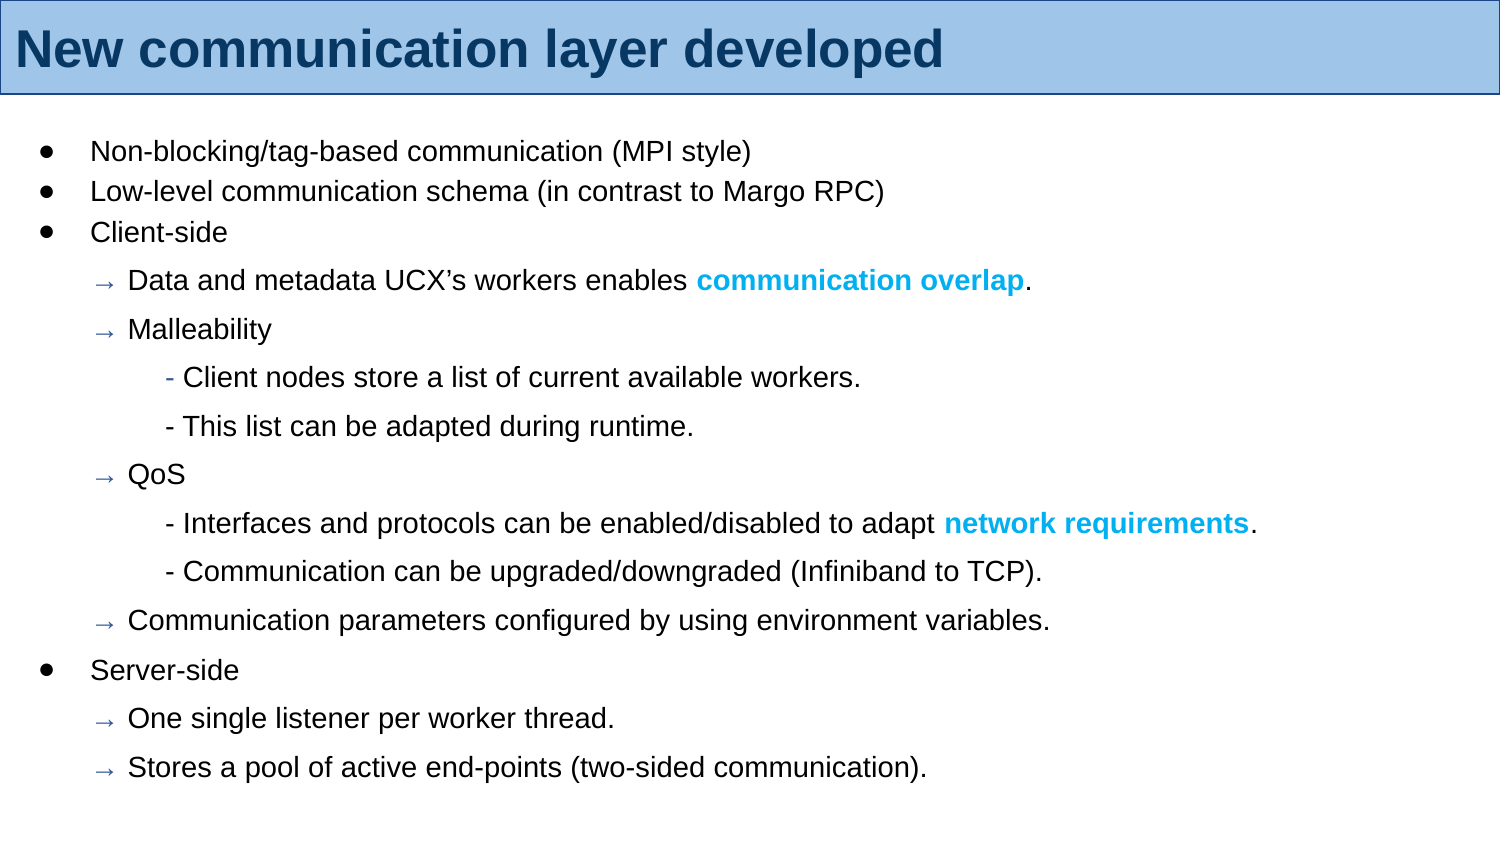

# New communication layer developed
Non-blocking/tag-based communication (MPI style)
Low-level communication schema (in contrast to Margo RPC)
Client-side
→ Data and metadata UCX’s workers enables communication overlap.
→ Malleability
- Client nodes store a list of current available workers.
- This list can be adapted during runtime.
→ QoS
- Interfaces and protocols can be enabled/disabled to adapt network requirements.
- Communication can be upgraded/downgraded (Infiniband to TCP).
→ Communication parameters configured by using environment variables.
Server-side
→ One single listener per worker thread.
→ Stores a pool of active end-points (two-sided communication).